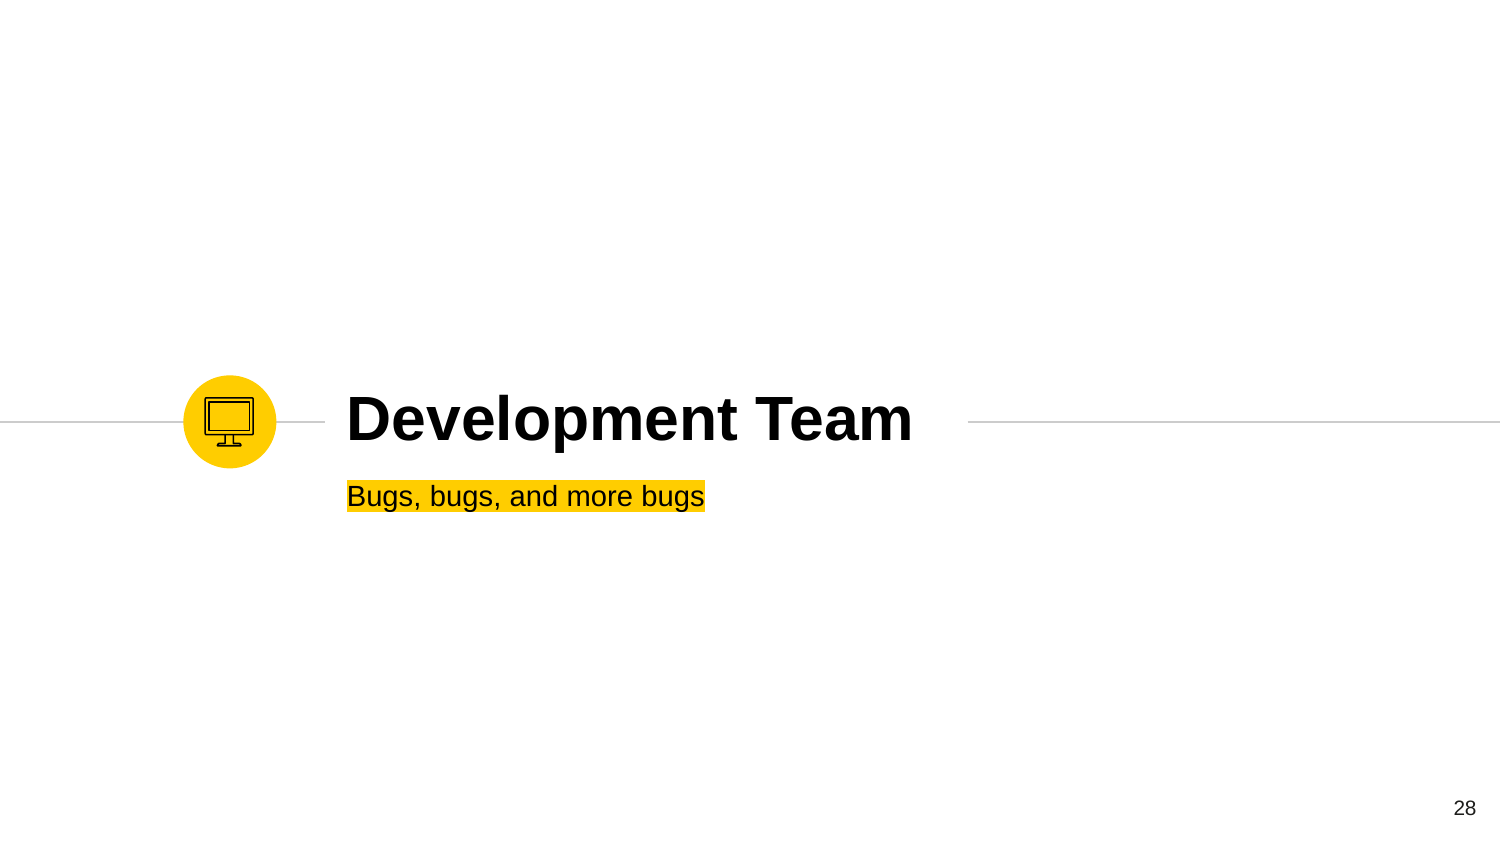

# Development Team

Bugs, bugs, and more bugs
28